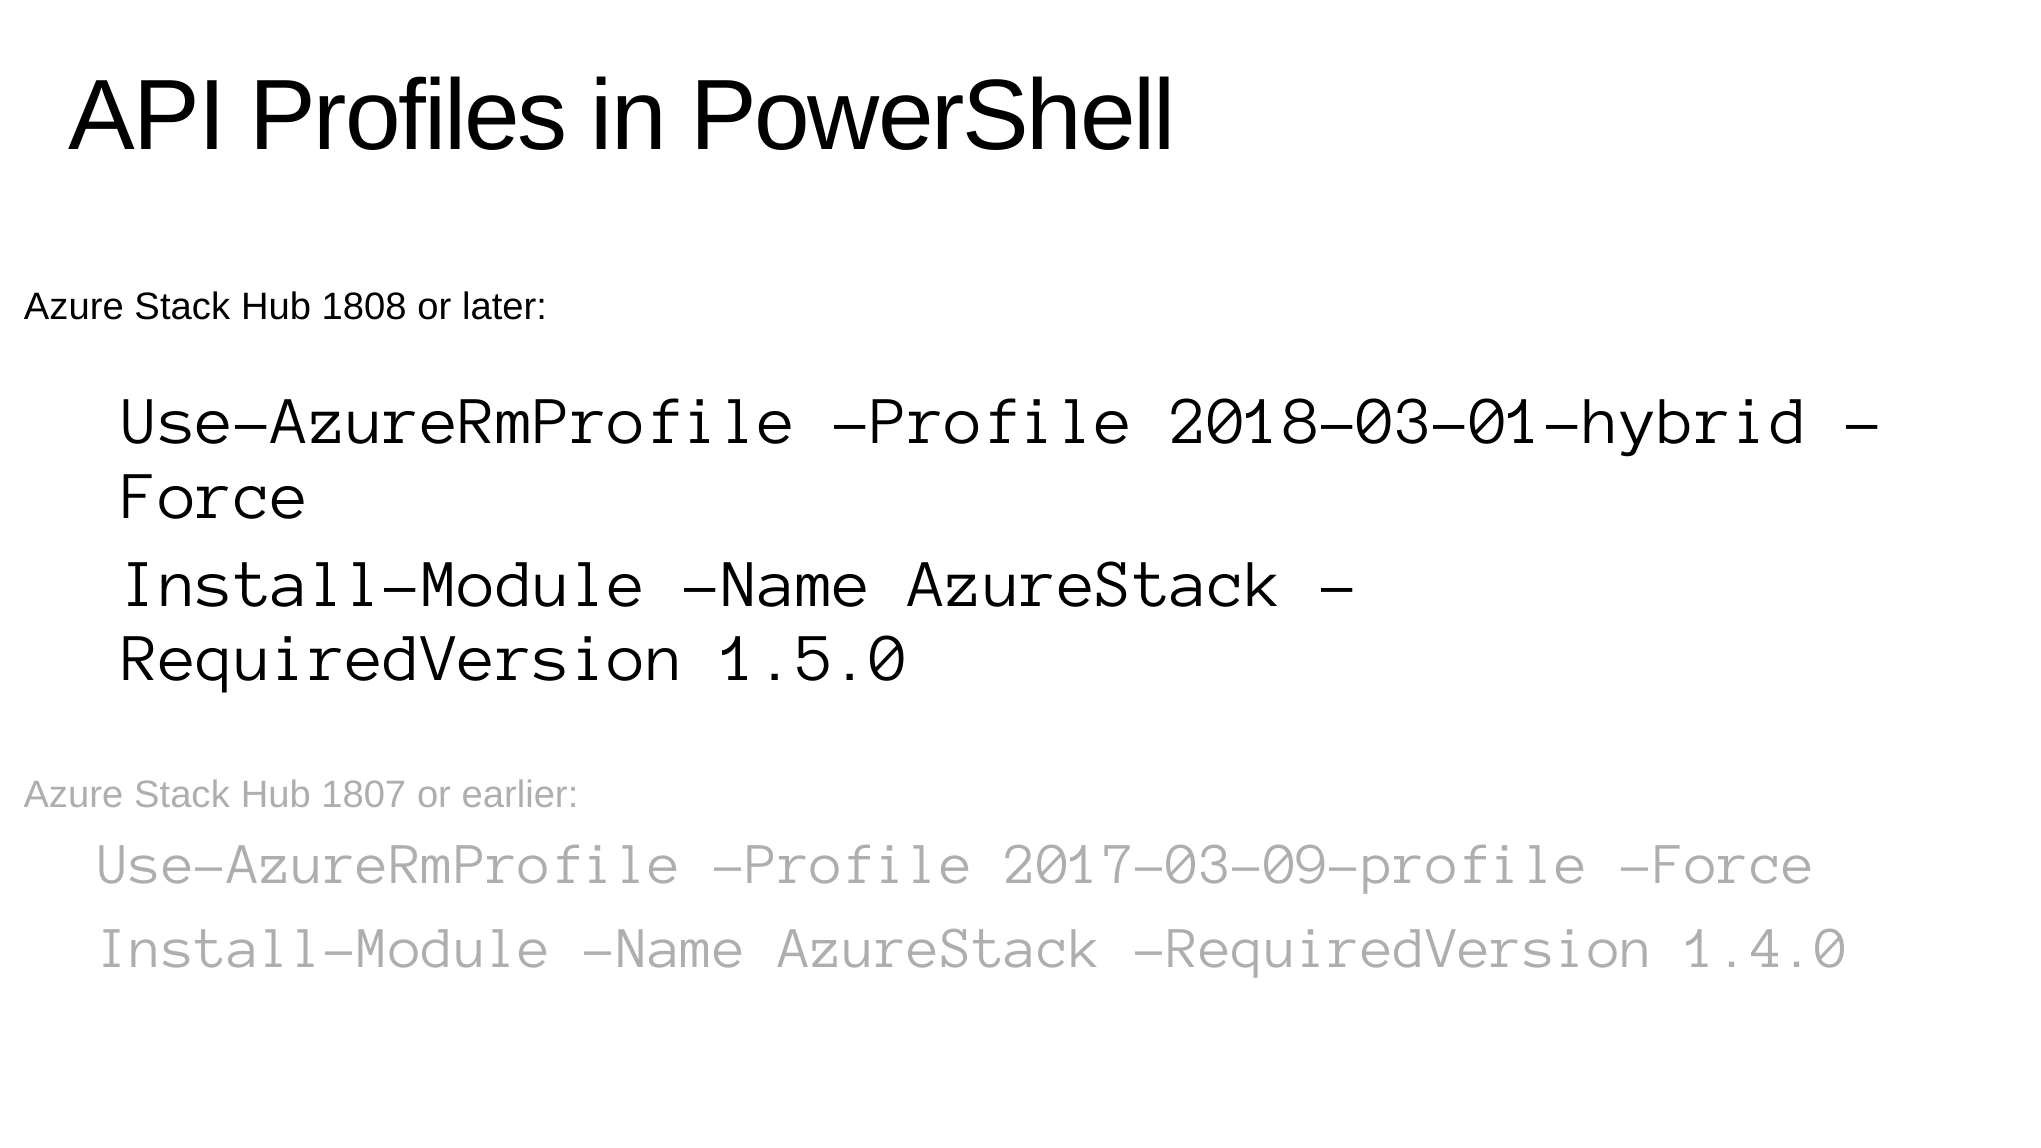

# API Profiles in PowerShell
Azure Stack Hub 1808 or later:
Use-AzureRmProfile -Profile 2018-03-01-hybrid -Force
Install-Module -Name AzureStack -RequiredVersion 1.5.0
Azure Stack Hub 1807 or earlier:
Use-AzureRmProfile -Profile 2017-03-09-profile -Force
Install-Module -Name AzureStack -RequiredVersion 1.4.0